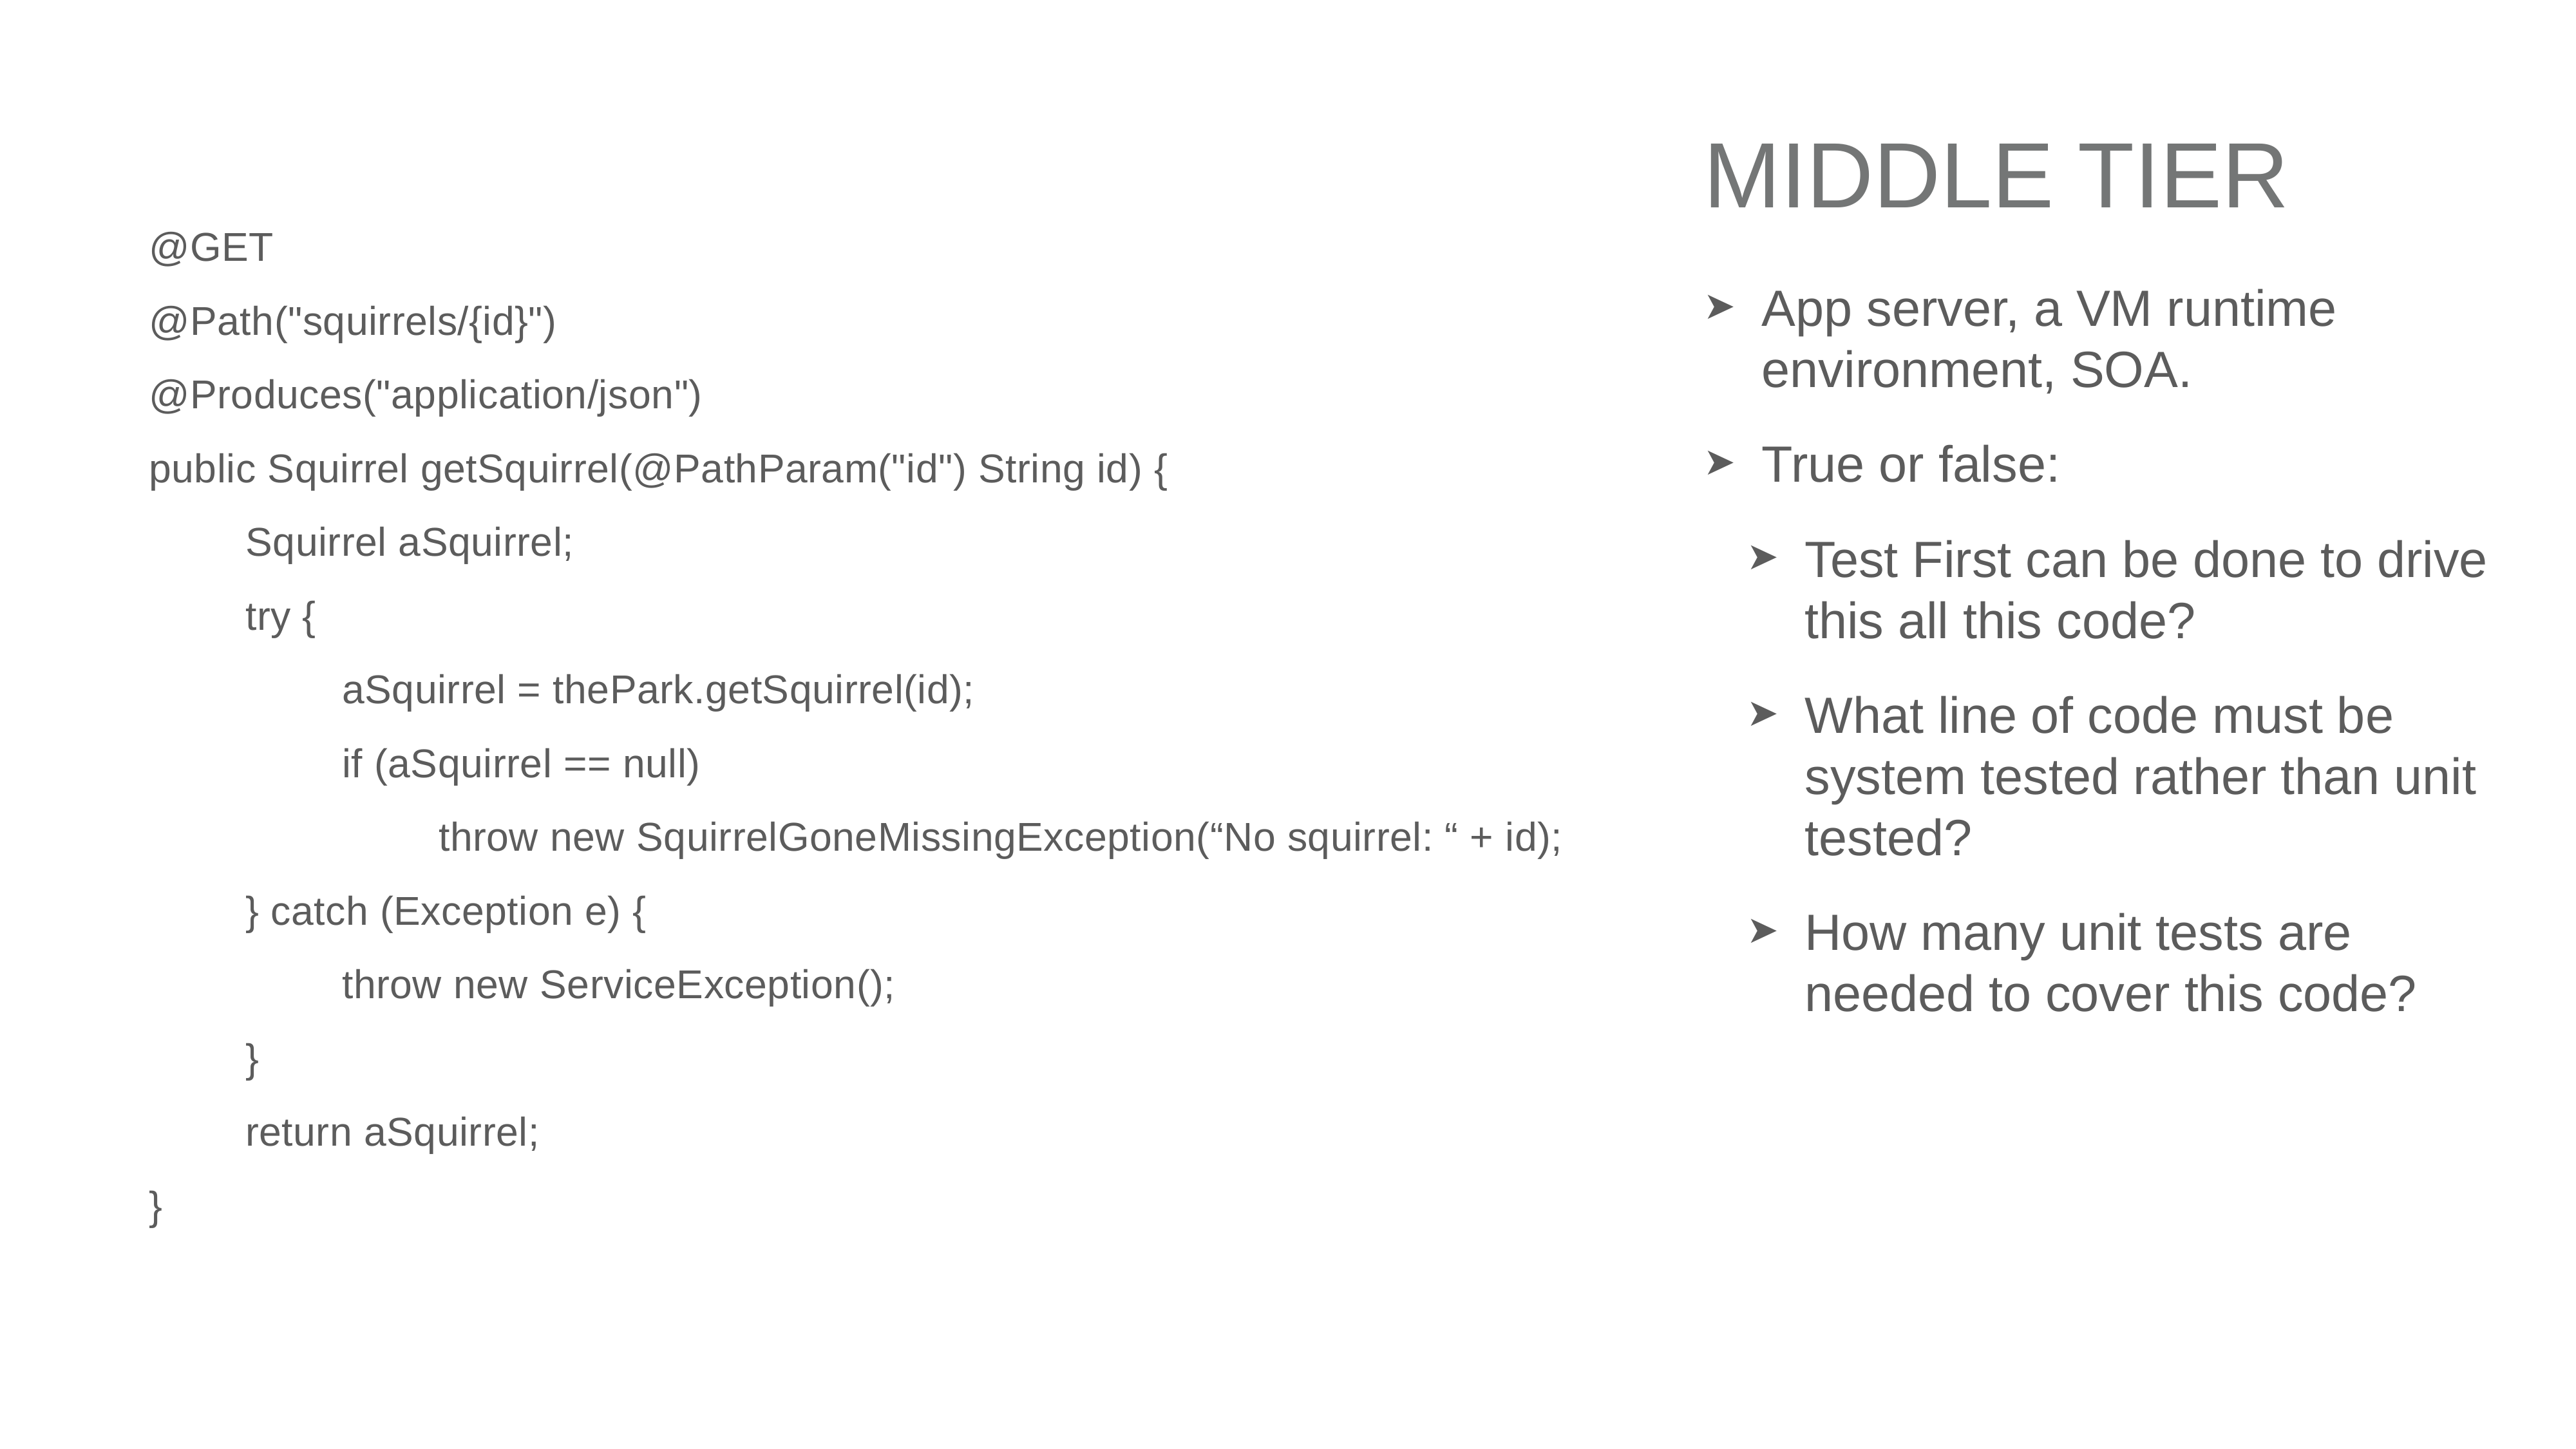

# Middle tier
@GET
	@Path("squirrels/{id}")
	@Produces("application/json")
	public Squirrel getSquirrel(@PathParam("id") String id) {
		Squirrel aSquirrel;
		try {
			aSquirrel = thePark.getSquirrel(id);
			if (aSquirrel == null)
				throw new SquirrelGoneMissingException(“No squirrel: “ + id);
		} catch (Exception e) {
			throw new ServiceException();
		}
		return aSquirrel;
}

App server, a VM runtime environment, SOA.
True or false:
Test First can be done to drive this all this code?
What line of code must be system tested rather than unit tested?
How many unit tests are needed to cover this code?